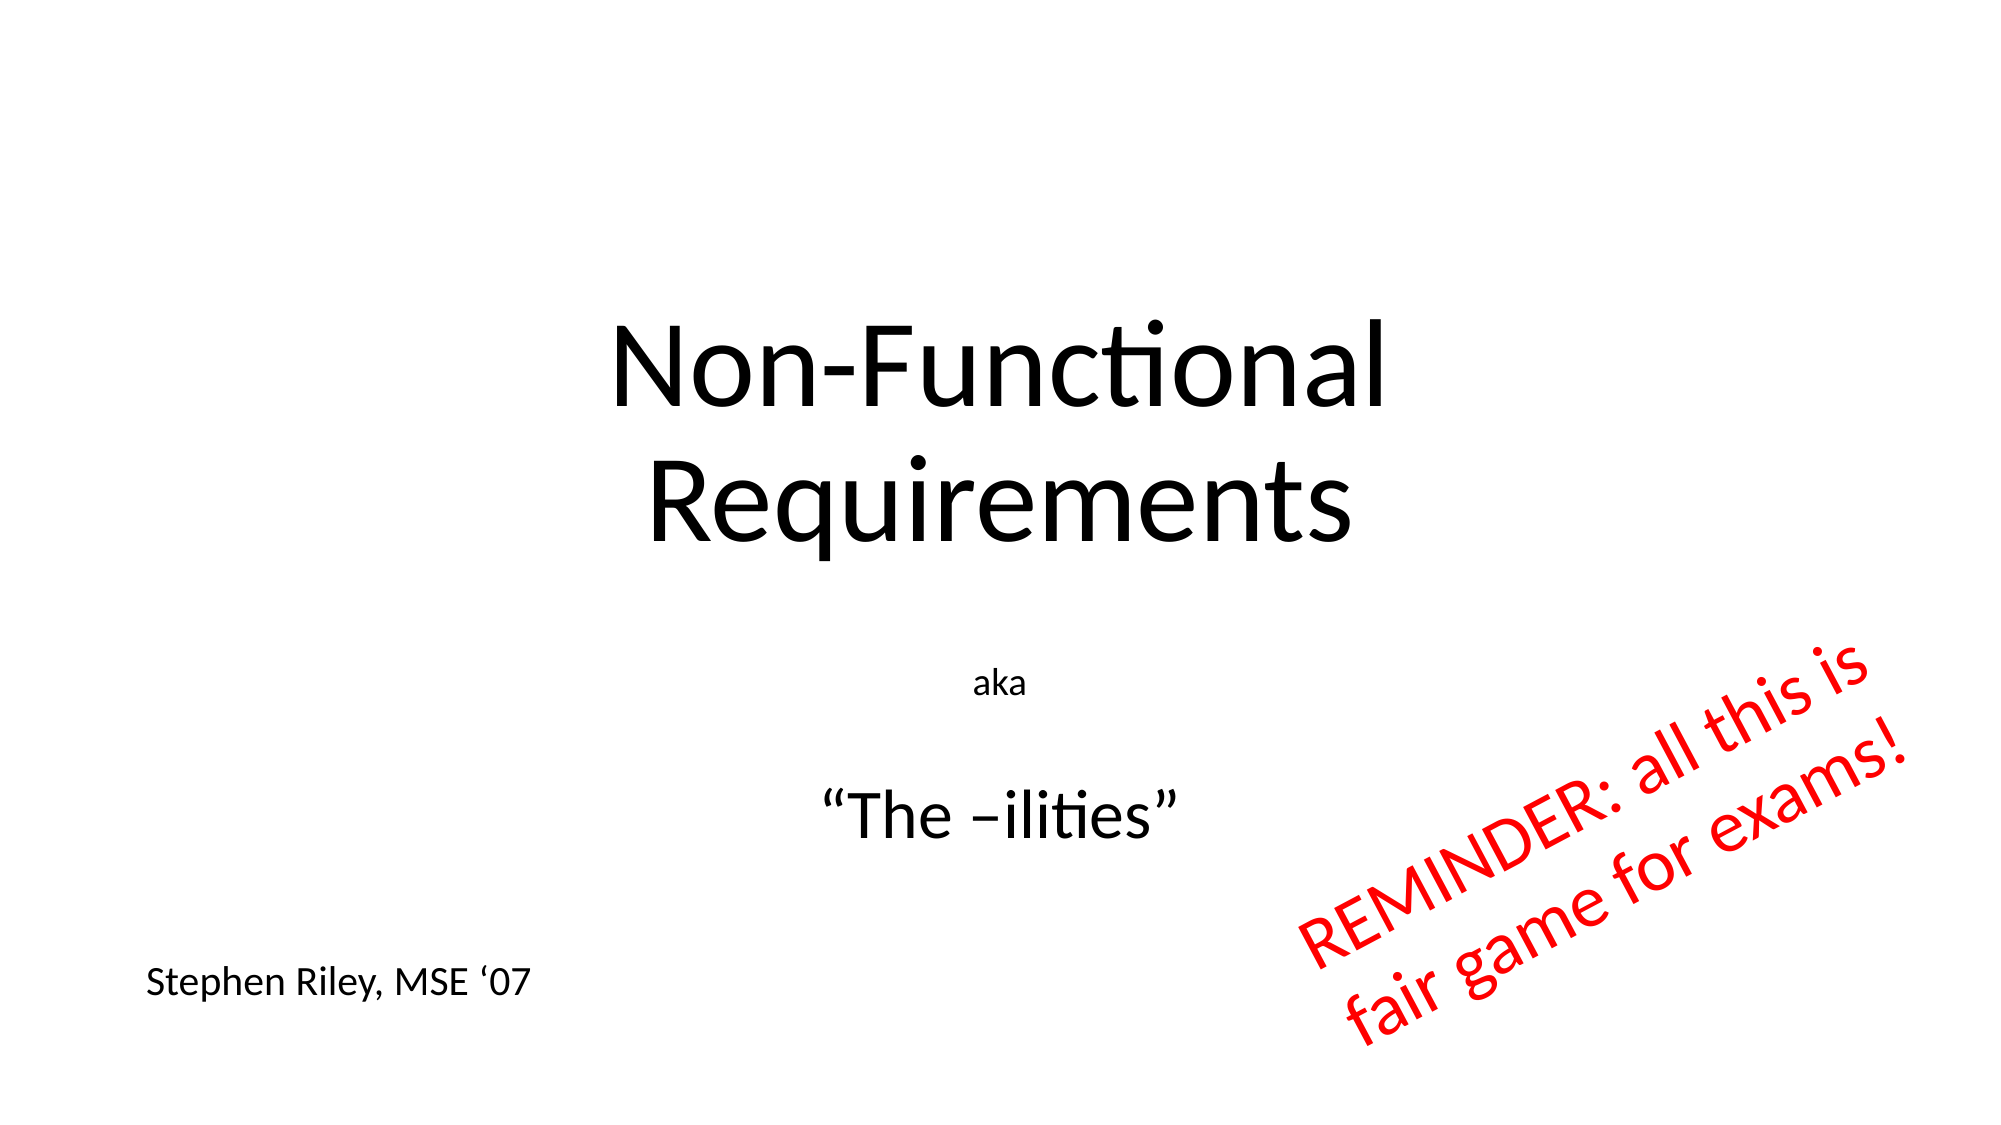

# Non-Functional Requirements

aka

“The –ilities”
REMINDER: all this is
fair game for exams!
Stephen Riley, MSE ‘07